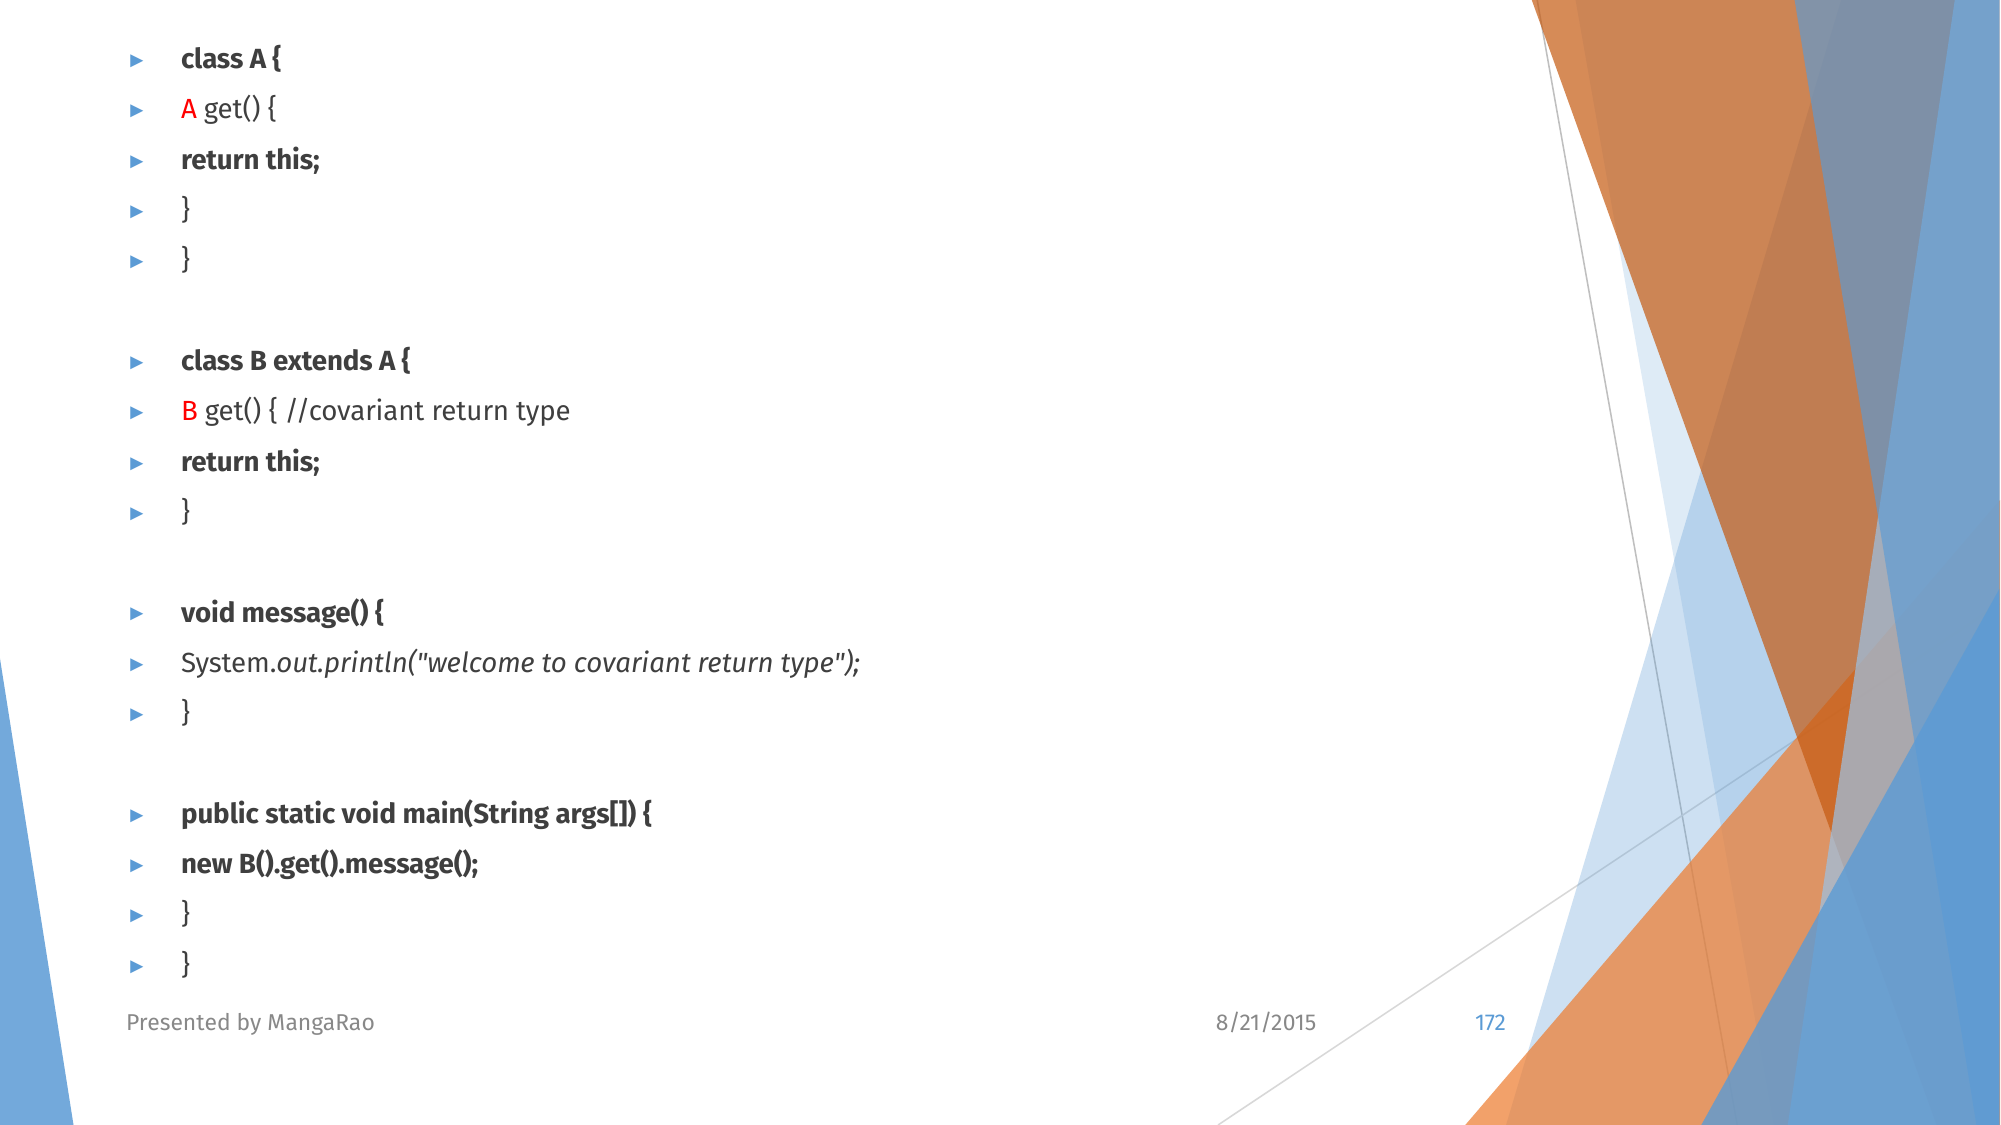

class A {
A get() {
return this;
}
}

class B extends A {
B get() { //covariant return type
return this;
}

void message() {
System.out.println("welcome to covariant return type");
}

public static void main(String args[]) {
new B().get().message();
}
}
Presented by MangaRao
8/21/2015
172